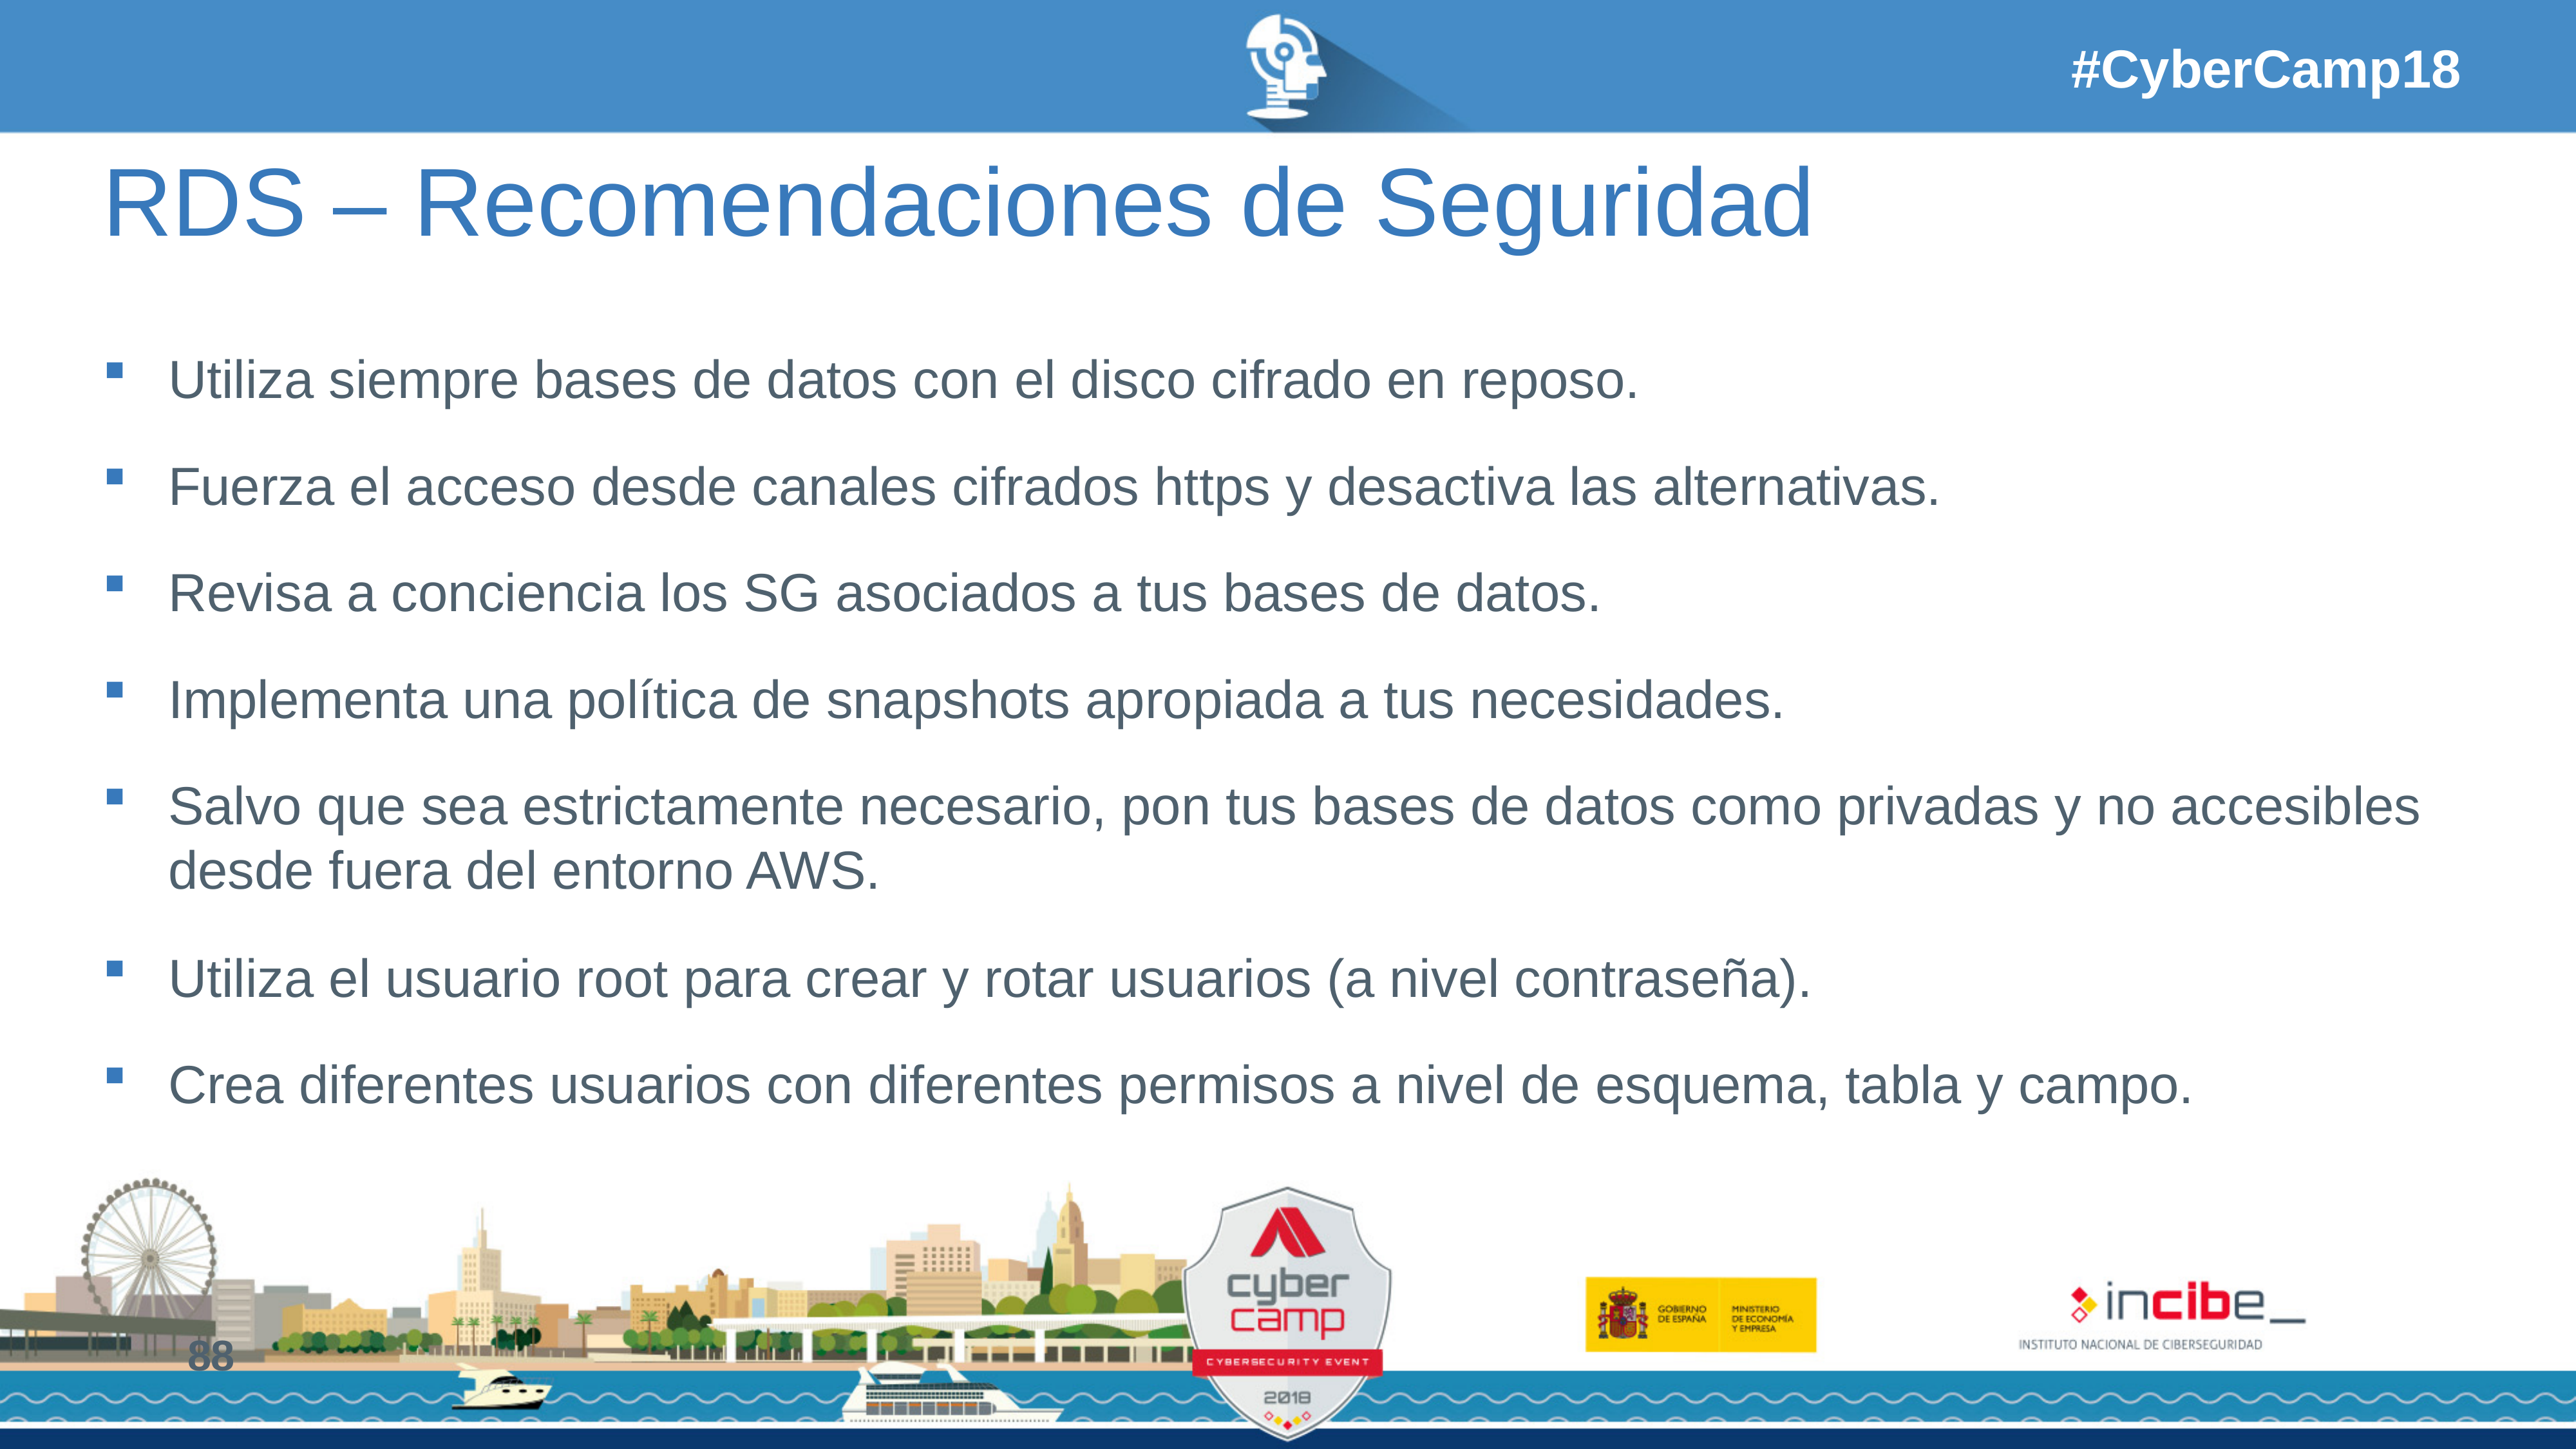

# RDS – Recomendaciones de Seguridad
Utiliza siempre bases de datos con el disco cifrado en reposo.
Fuerza el acceso desde canales cifrados https y desactiva las alternativas.
Revisa a conciencia los SG asociados a tus bases de datos.
Implementa una política de snapshots apropiada a tus necesidades.
Salvo que sea estrictamente necesario, pon tus bases de datos como privadas y no accesibles desde fuera del entorno AWS.
Utiliza el usuario root para crear y rotar usuarios (a nivel contraseña).
Crea diferentes usuarios con diferentes permisos a nivel de esquema, tabla y campo.
88